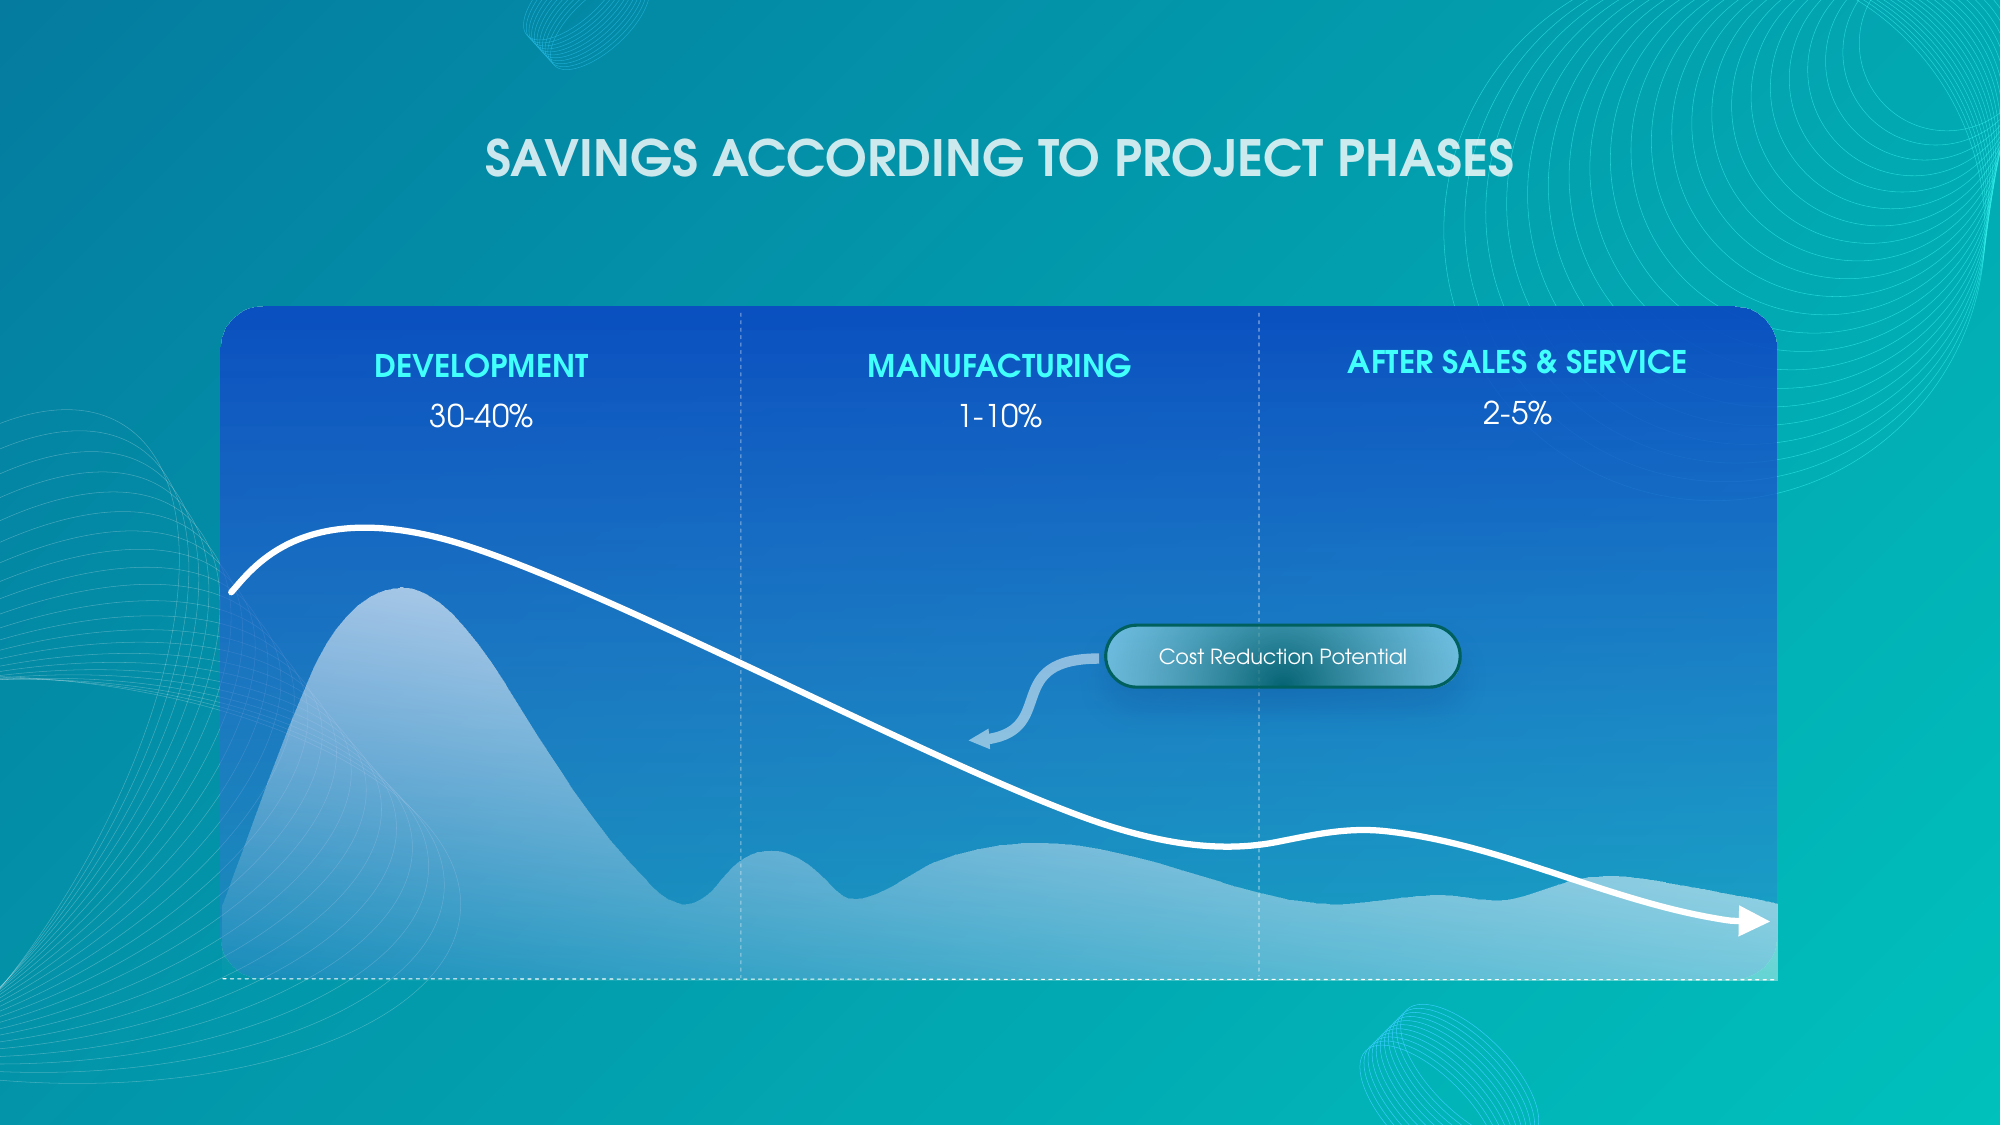

SAVINGS ACCORDING TO PROJECT PHASES

DEVELOPMENT
30-40%
MANUFACTURING
1-10%
AFTER SALES & SERVICE
2-5%

Cost Reduction Potential